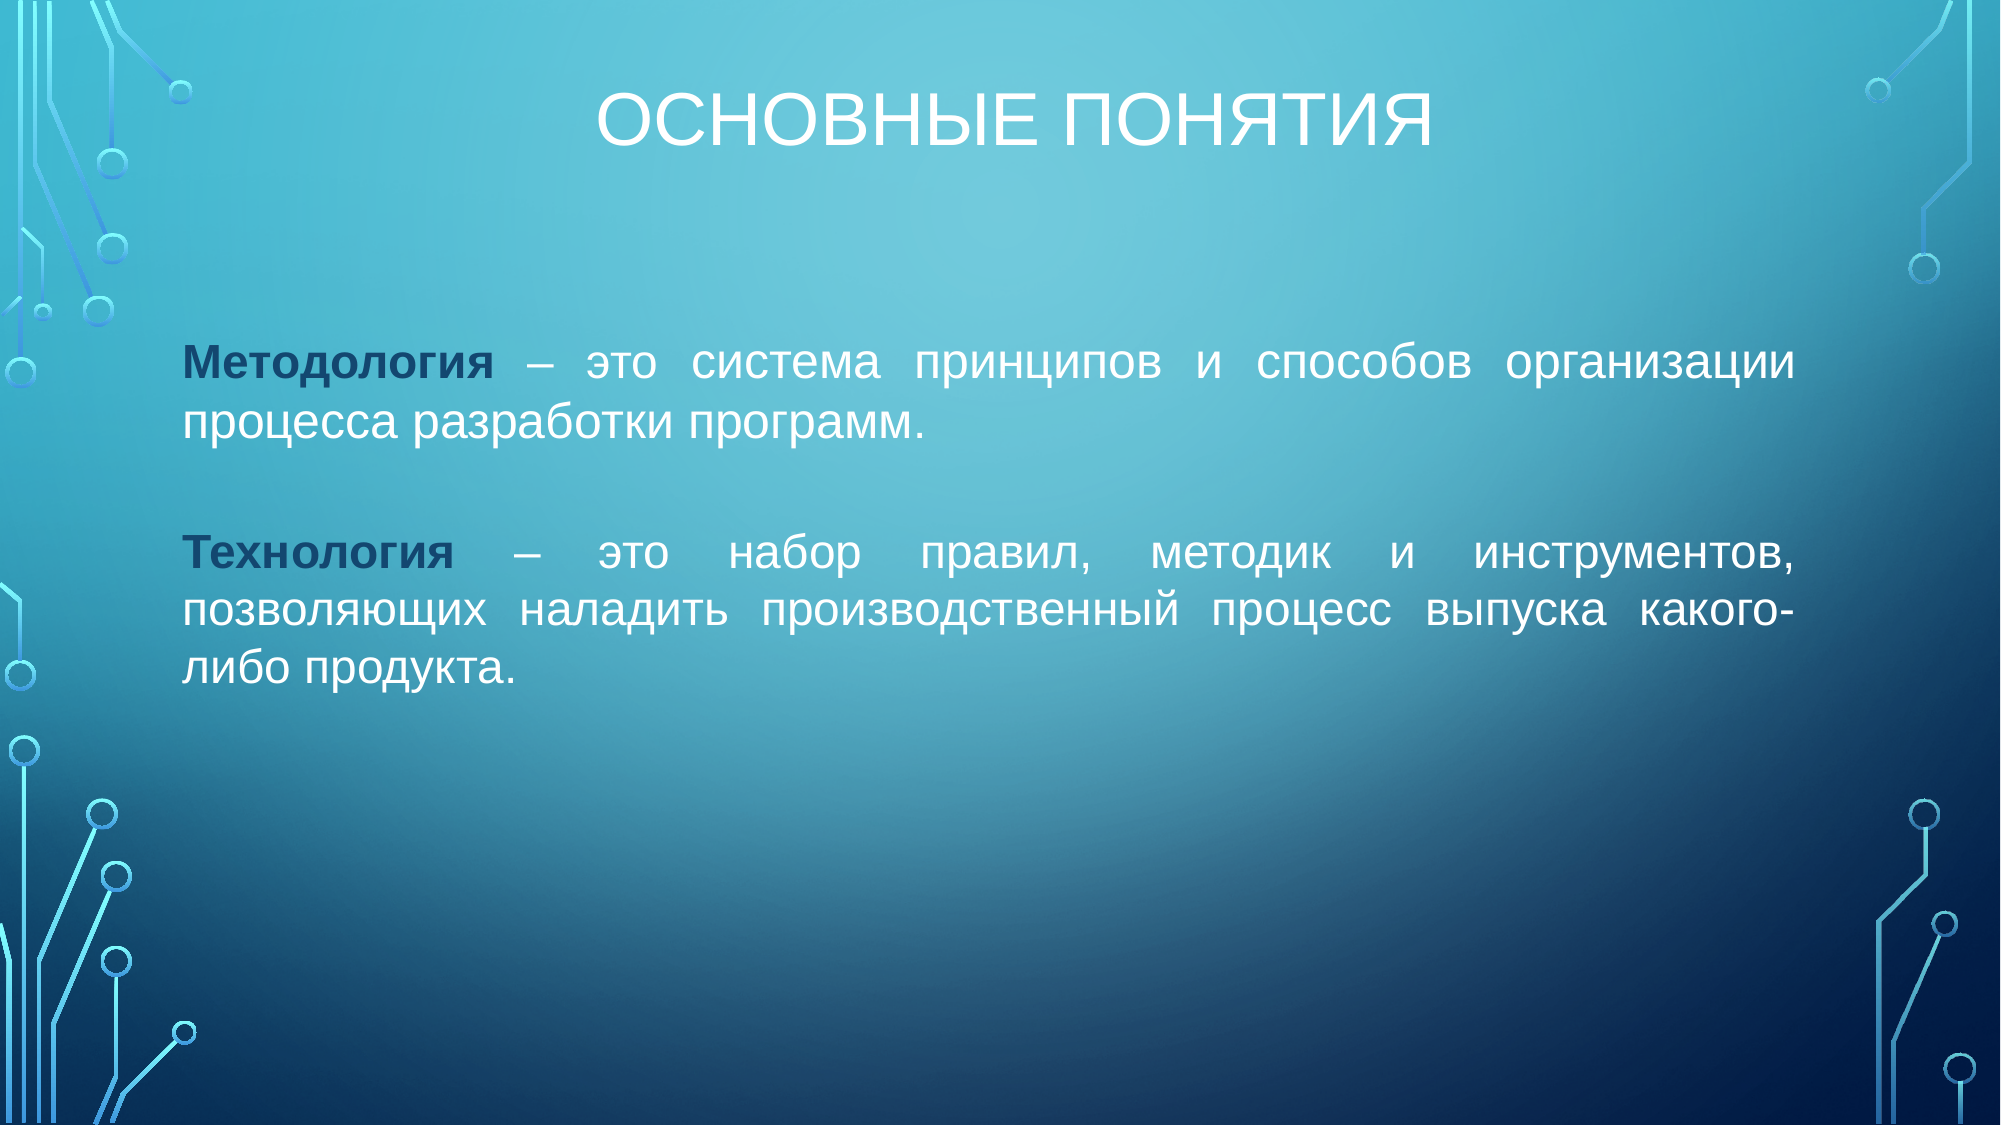

# Основные понятия
Методология – это система принципов и способов организации процесса разработки программ.
Технология – это набор правил, методик и инструментов, позволяющих наладить производственный процесс выпуска какого-либо продукта.